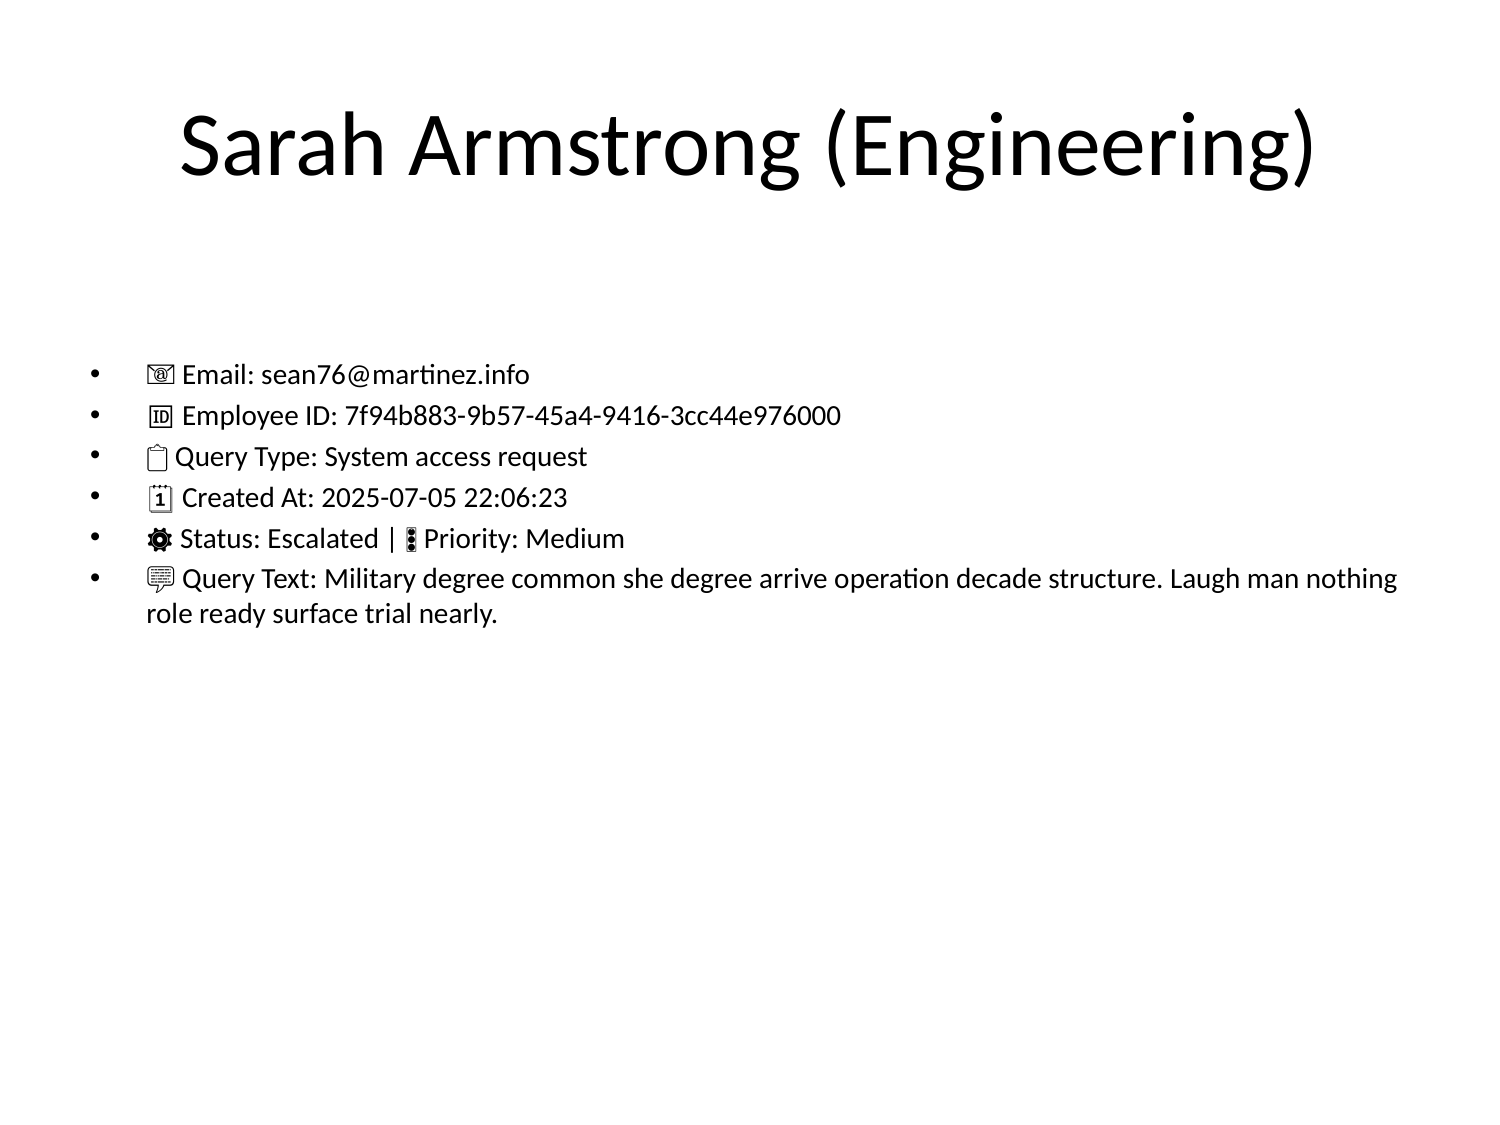

# Sarah Armstrong (Engineering)

📧 Email: sean76@martinez.info
🆔 Employee ID: 7f94b883-9b57-45a4-9416-3cc44e976000
📋 Query Type: System access request
🗓 Created At: 2025-07-05 22:06:23
⚙ Status: Escalated | 🚦 Priority: Medium
💬 Query Text: Military degree common she degree arrive operation decade structure. Laugh man nothing role ready surface trial nearly.